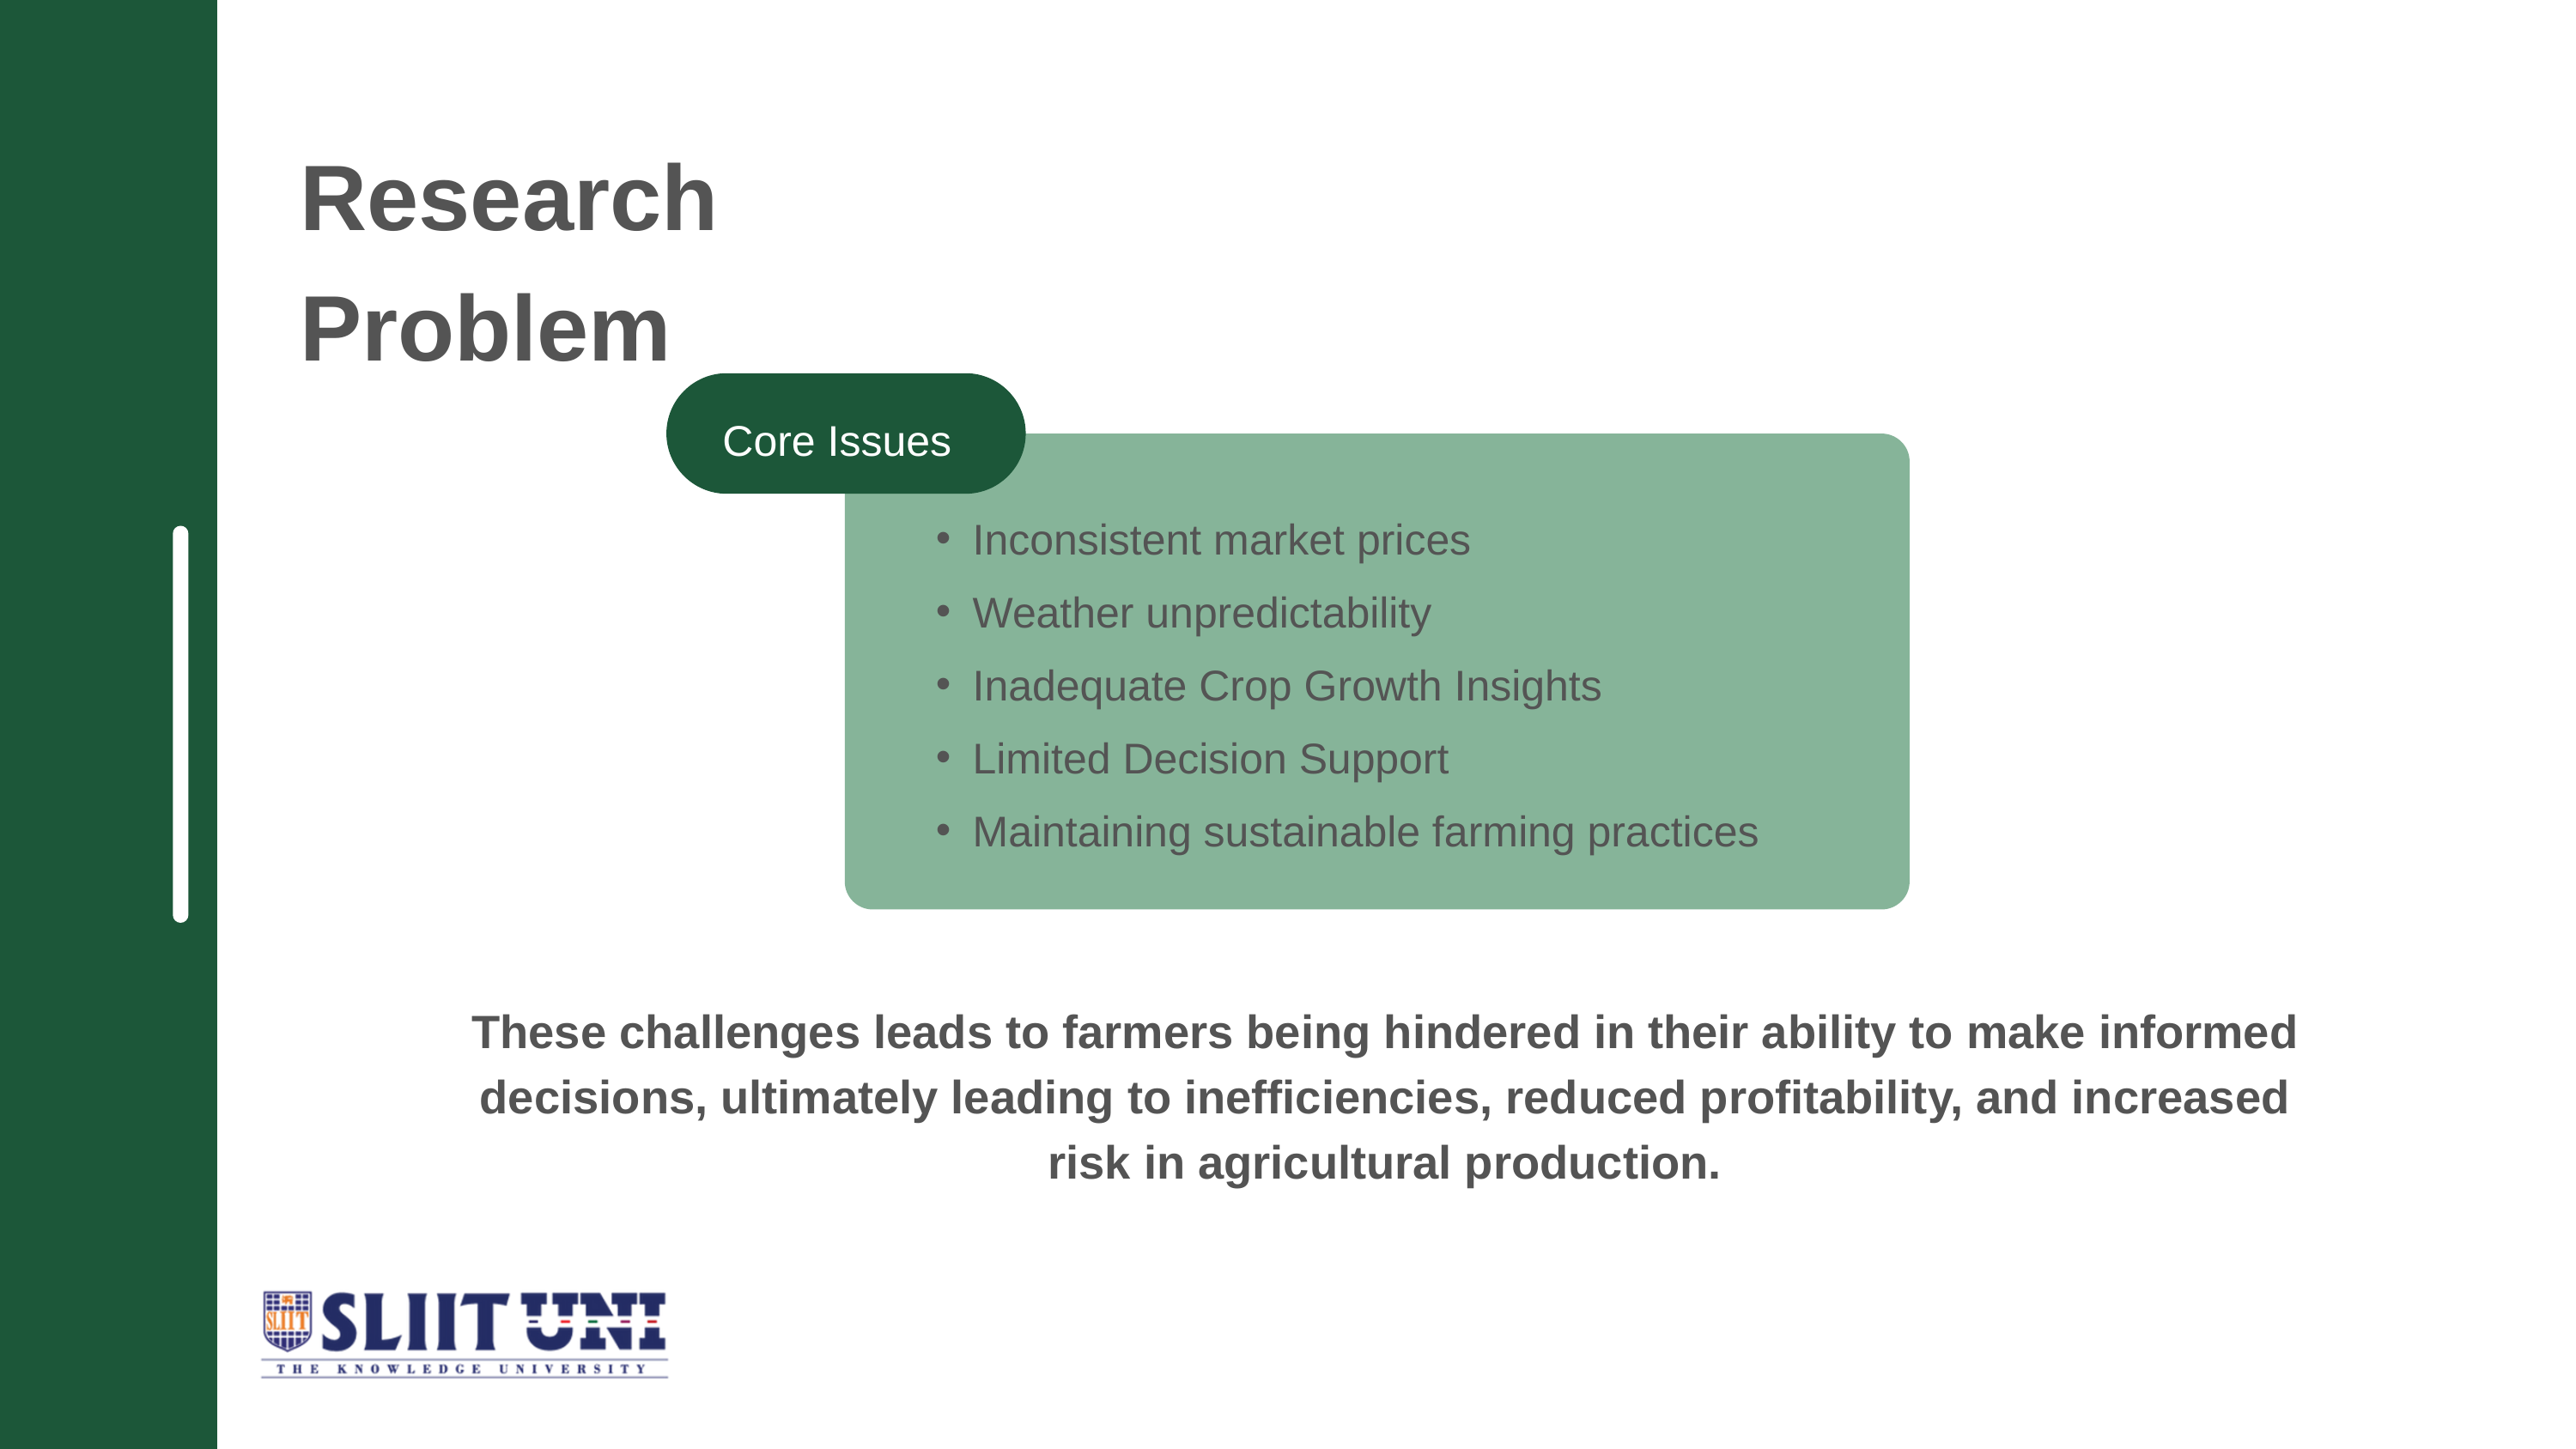

Research Problem

Core Issues

Inconsistent market prices
Weather unpredictability
Inadequate Crop Growth Insights
Limited Decision Support
Maintaining sustainable farming practices

These challenges leads to farmers being hindered in their ability to make informed decisions, ultimately leading to inefficiencies, reduced profitability, and increased risk in agricultural production.